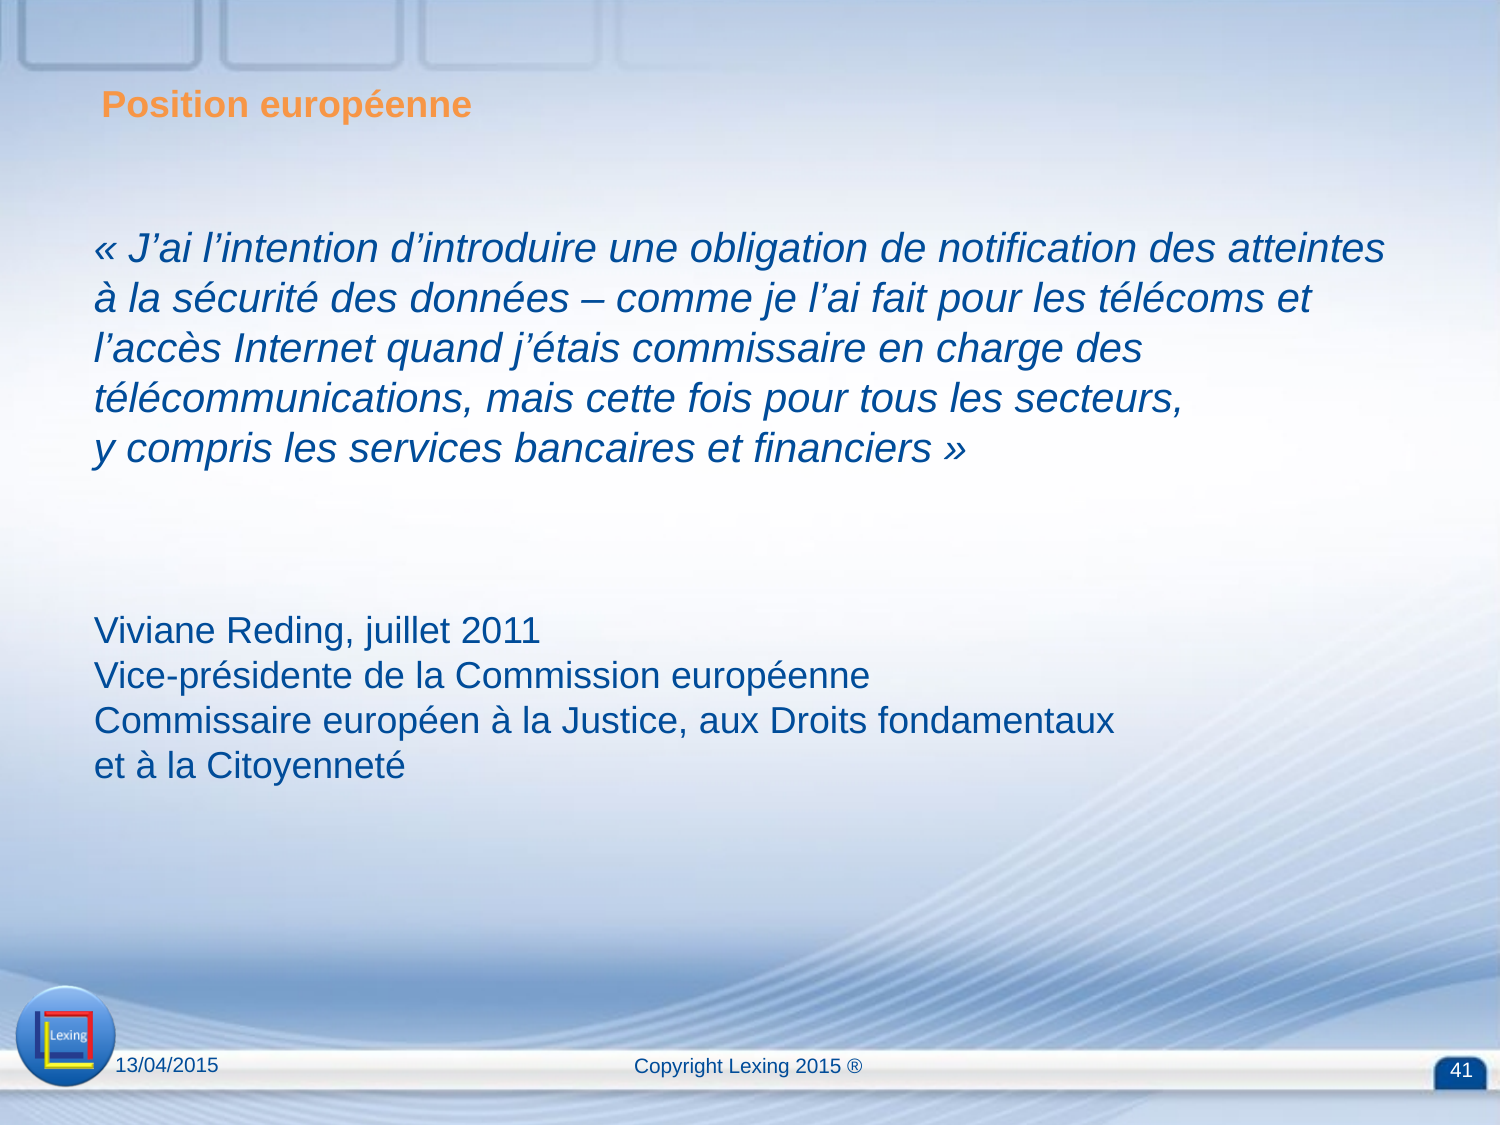

Position européenne
# « J’ai l’intention d’introduire une obligation de notification des atteintes à la sécurité des données – comme je l’ai fait pour les télécoms et l’accès Internet quand j’étais commissaire en charge des télécommunications, mais cette fois pour tous les secteurs, y compris les services bancaires et financiers » Viviane Reding, juillet 2011 Vice-présidente de la Commission européenne Commissaire européen à la Justice, aux Droits fondamentaux et à la Citoyenneté
13/04/2015
Copyright Lexing 2015 ®
41